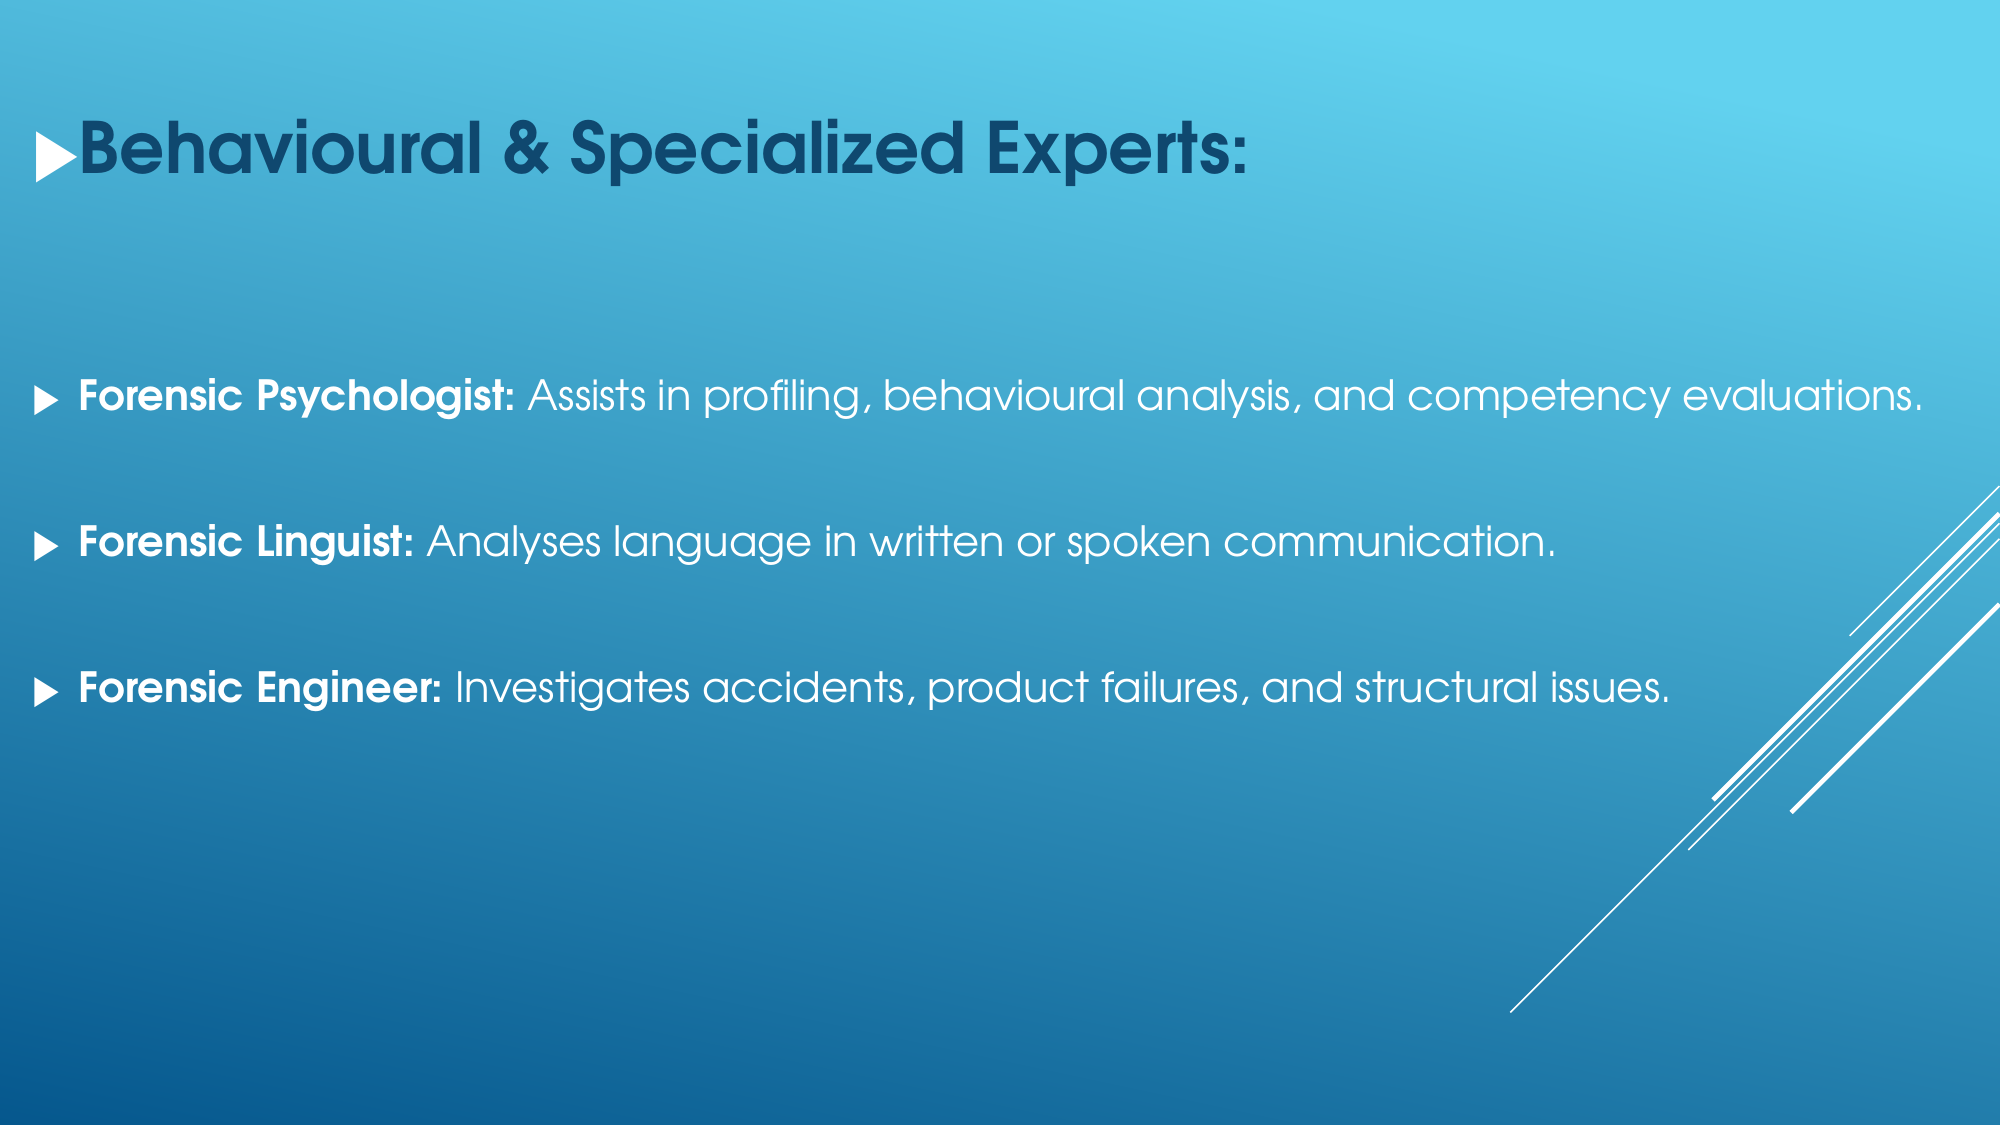

Behavioural & Specialized Experts:

Forensic Psychologist: Assists in profiling, behavioural analysis, and competency evaluations.
Forensic Linguist: Analyses language in written or spoken communication.
Forensic Engineer: Investigates accidents, product failures, and structural issues.